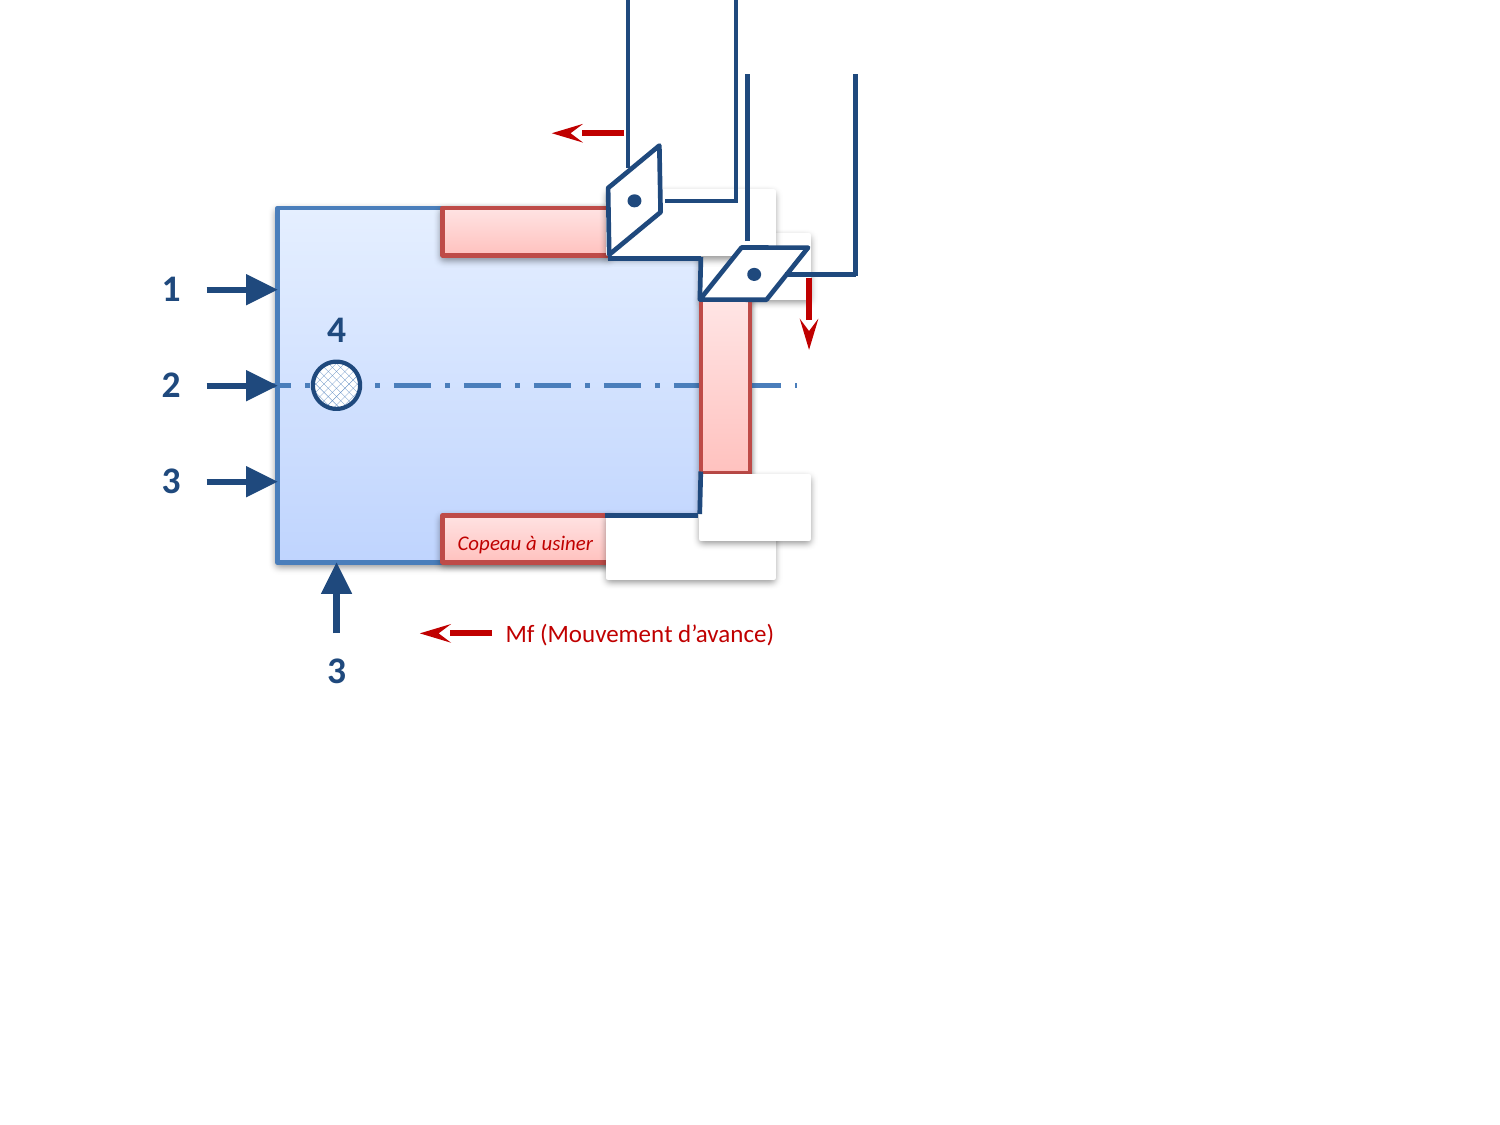

1
2
3
4

Copeau à usiner
Mf (Mouvement d’avance)
3